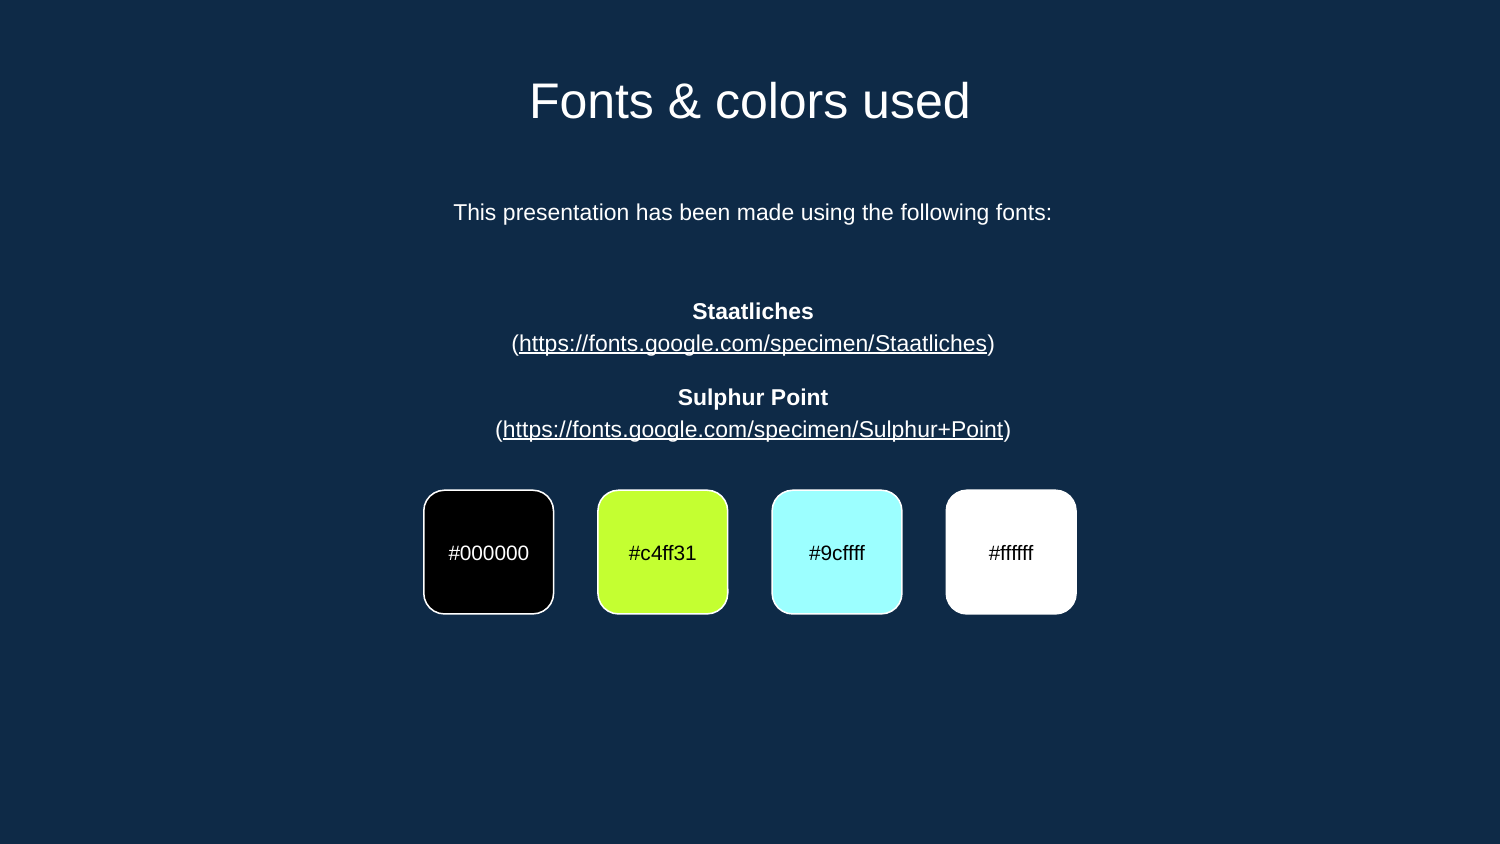

# Fonts & colors used
This presentation has been made using the following fonts:

Staatliches
(https://fonts.google.com/specimen/Staatliches)

Sulphur Point
(https://fonts.google.com/specimen/Sulphur+Point)

#000000
#c4ff31
#9cffff
#ffffff